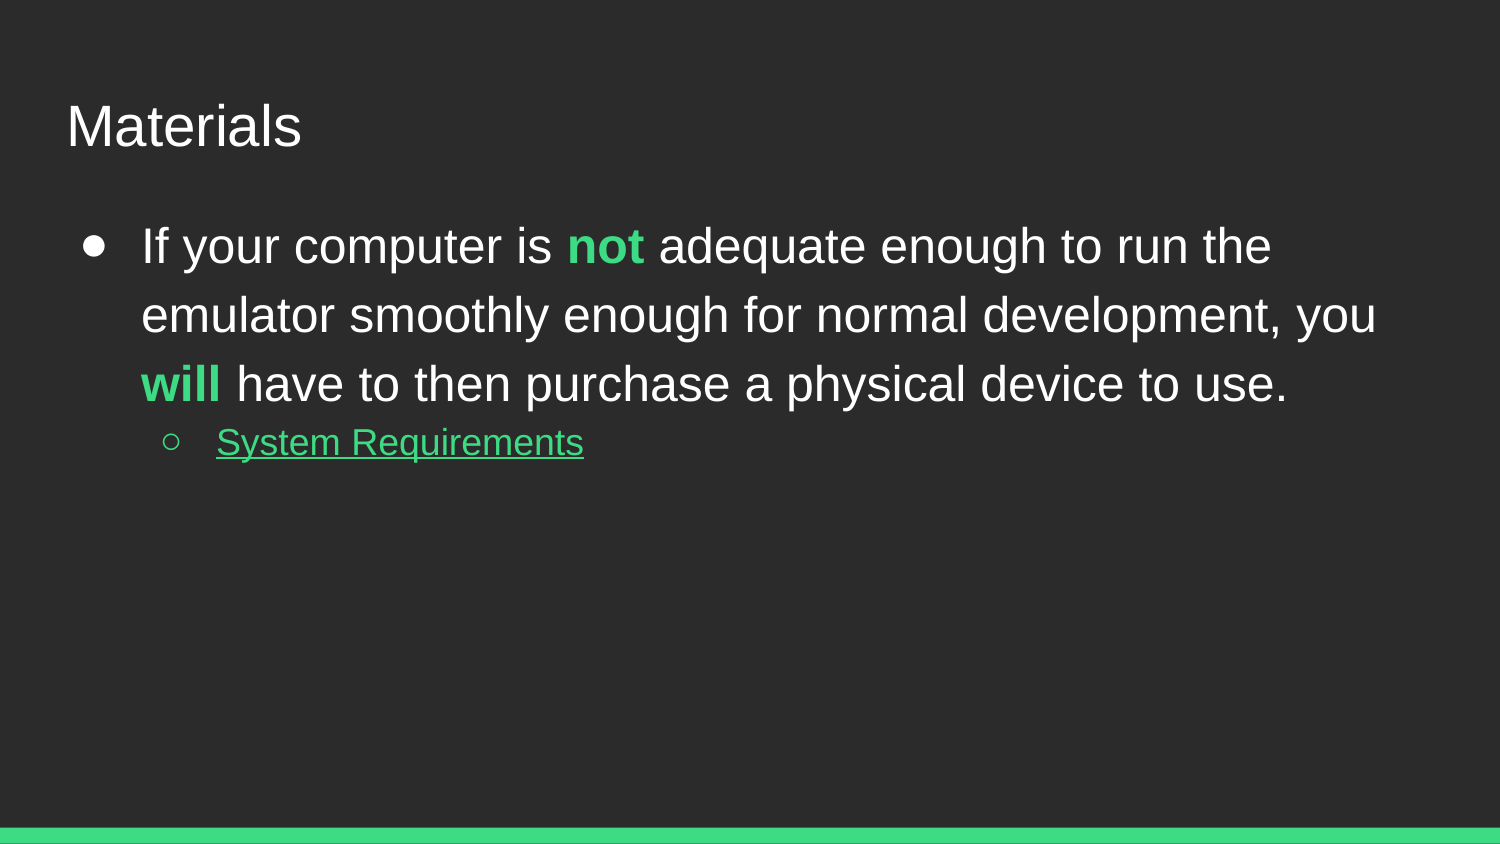

# Materials
If your computer is not adequate enough to run the emulator smoothly enough for normal development, you will have to then purchase a physical device to use.
System Requirements